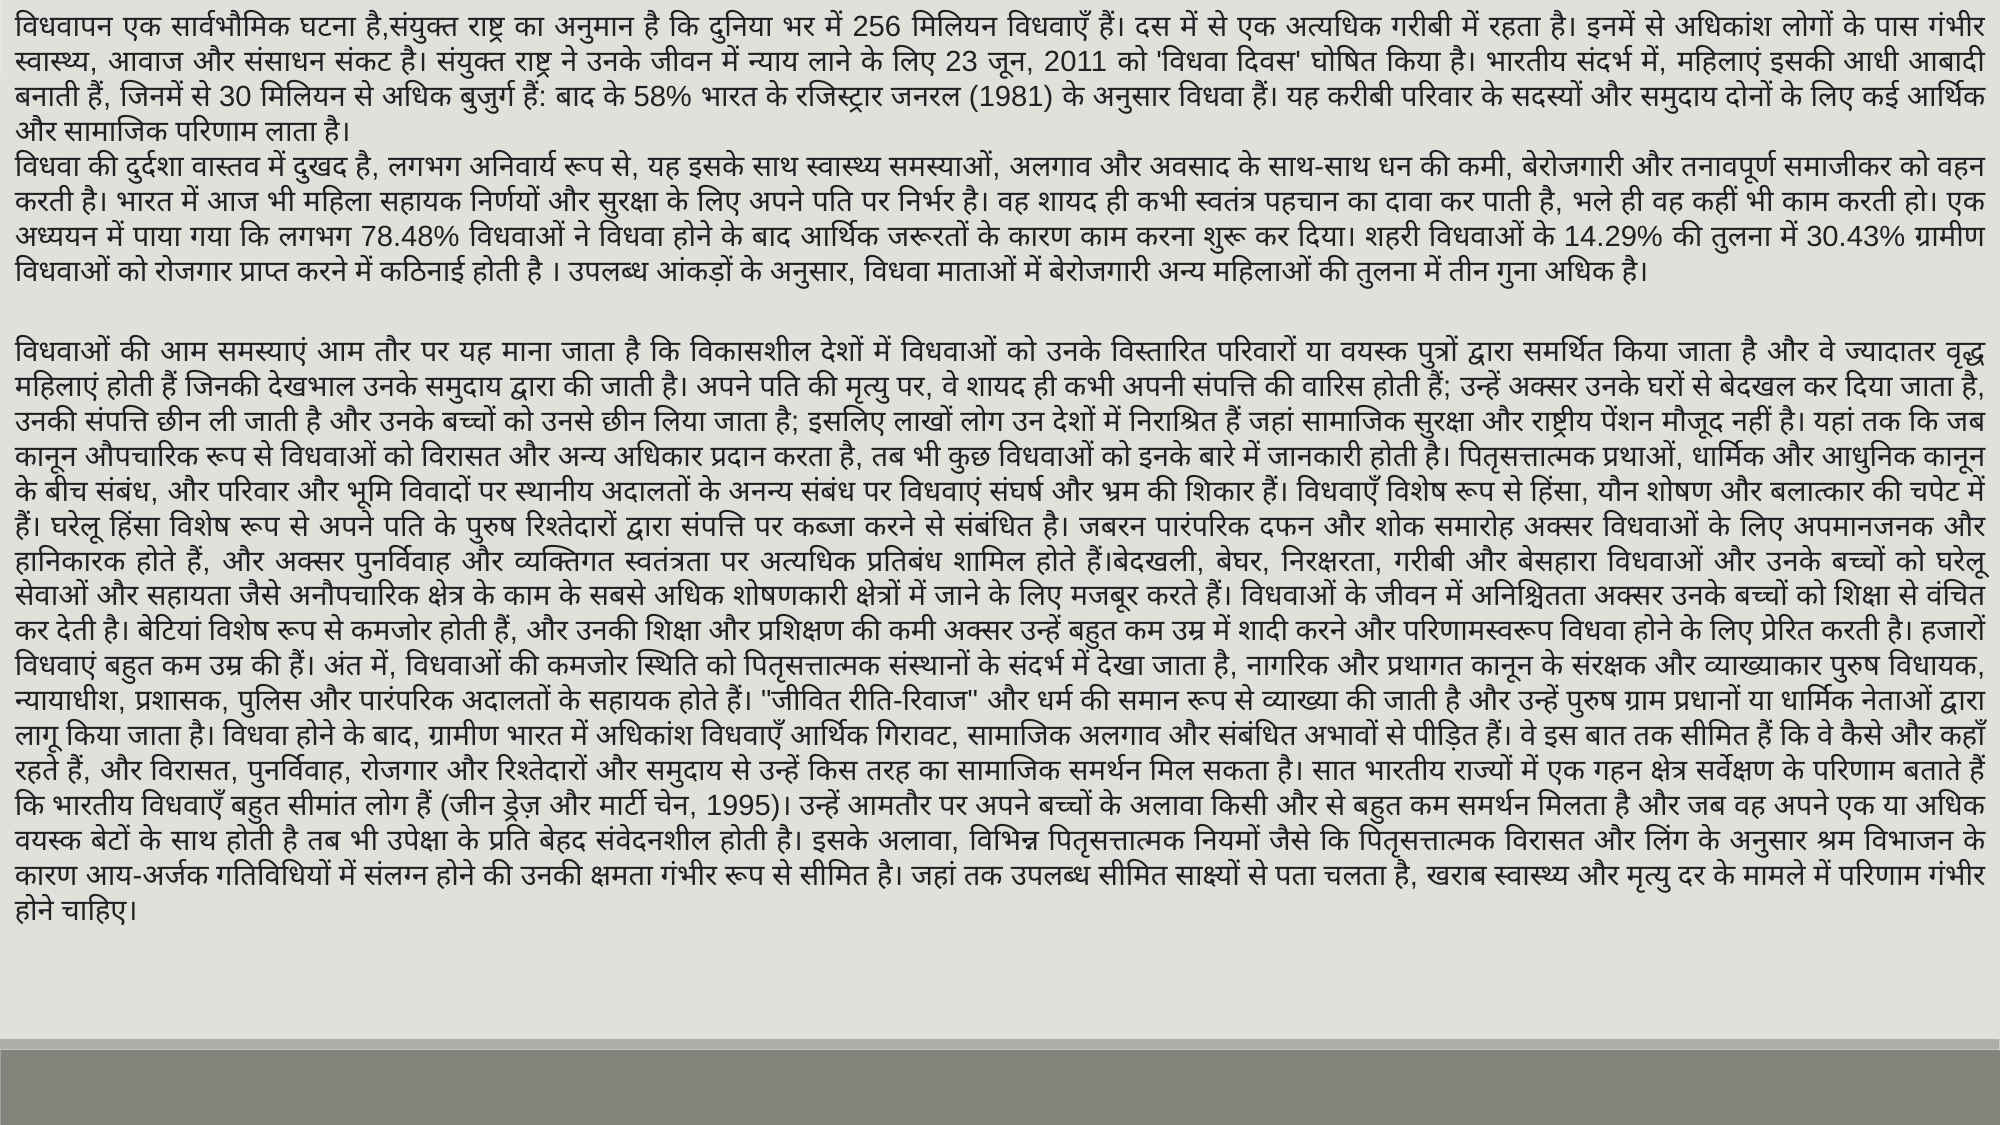

विधवापन एक सार्वभौमिक घटना है,संयुक्त राष्ट्र का अनुमान है कि दुनिया भर में 256 मिलियन विधवाएँ हैं। दस में से एक अत्यधिक गरीबी में रहता है। इनमें से अधिकांश लोगों के पास गंभीर स्वास्थ्य, आवाज और संसाधन संकट है। संयुक्त राष्ट्र ने उनके जीवन में न्याय लाने के लिए 23 जून, 2011 को 'विधवा दिवस' घोषित किया है। भारतीय संदर्भ में, महिलाएं इसकी आधी आबादी बनाती हैं, जिनमें से 30 मिलियन से अधिक बुजुर्ग हैं: बाद के 58% भारत के रजिस्ट्रार जनरल (1981) के अनुसार विधवा हैं। यह करीबी परिवार के सदस्यों और समुदाय दोनों के लिए कई आर्थिक और सामाजिक परिणाम लाता है।
विधवा की दुर्दशा वास्तव में दुखद है, लगभग अनिवार्य रूप से, यह इसके साथ स्वास्थ्य समस्याओं, अलगाव और अवसाद के साथ-साथ धन की कमी, बेरोजगारी और तनावपूर्ण समाजीकर को वहन करती है। भारत में आज भी महिला सहायक निर्णयों और सुरक्षा के लिए अपने पति पर निर्भर है। वह शायद ही कभी स्वतंत्र पहचान का दावा कर पाती है, भले ही वह कहीं भी काम करती हो। एक अध्ययन में पाया गया कि लगभग 78.48% विधवाओं ने विधवा होने के बाद आर्थिक जरूरतों के कारण काम करना शुरू कर दिया। शहरी विधवाओं के 14.29% की तुलना में 30.43% ग्रामीण विधवाओं को रोजगार प्राप्त करने में कठिनाई होती है । उपलब्ध आंकड़ों के अनुसार, विधवा माताओं में बेरोजगारी अन्य महिलाओं की तुलना में तीन गुना अधिक है।

विधवाओं की आम समस्याएं आम तौर पर यह माना जाता है कि विकासशील देशों में विधवाओं को उनके विस्तारित परिवारों या वयस्क पुत्रों द्वारा समर्थित किया जाता है और वे ज्यादातर वृद्ध महिलाएं होती हैं जिनकी देखभाल उनके समुदाय द्वारा की जाती है। अपने पति की मृत्यु पर, वे शायद ही कभी अपनी संपत्ति की वारिस होती हैं; उन्हें अक्सर उनके घरों से बेदखल कर दिया जाता है, उनकी संपत्ति छीन ली जाती है और उनके बच्चों को उनसे छीन लिया जाता है; इसलिए लाखों लोग उन देशों में निराश्रित हैं जहां सामाजिक सुरक्षा और राष्ट्रीय पेंशन मौजूद नहीं है। यहां तक ​​कि जब कानून औपचारिक रूप से विधवाओं को विरासत और अन्य अधिकार प्रदान करता है, तब भी कुछ विधवाओं को इनके बारे में जानकारी होती है। पितृसत्तात्मक प्रथाओं, धार्मिक और आधुनिक कानून के बीच संबंध, और परिवार और भूमि विवादों पर स्थानीय अदालतों के अनन्य संबंध पर विधवाएं संघर्ष और भ्रम की शिकार हैं। विधवाएँ विशेष रूप से हिंसा, यौन शोषण और बलात्कार की चपेट में हैं। घरेलू हिंसा विशेष रूप से अपने पति के पुरुष रिश्तेदारों द्वारा संपत्ति पर कब्जा करने से संबंधित है। जबरन पारंपरिक दफन और शोक समारोह अक्सर विधवाओं के लिए अपमानजनक और हानिकारक होते हैं, और अक्सर पुनर्विवाह और व्यक्तिगत स्वतंत्रता पर अत्यधिक प्रतिबंध शामिल होते हैं।बेदखली, बेघर, निरक्षरता, गरीबी और बेसहारा विधवाओं और उनके बच्चों को घरेलू सेवाओं और सहायता जैसे अनौपचारिक क्षेत्र के काम के सबसे अधिक शोषणकारी क्षेत्रों में जाने के लिए मजबूर करते हैं। विधवाओं के जीवन में अनिश्चितता अक्सर उनके बच्चों को शिक्षा से वंचित कर देती है। बेटियां विशेष रूप से कमजोर होती हैं, और उनकी शिक्षा और प्रशिक्षण की कमी अक्सर उन्हें बहुत कम उम्र में शादी करने और परिणामस्वरूप विधवा होने के लिए प्रेरित करती है। हजारों विधवाएं बहुत कम उम्र की हैं। अंत में, विधवाओं की कमजोर स्थिति को पितृसत्तात्मक संस्थानों के संदर्भ में देखा जाता है, नागरिक और प्रथागत कानून के संरक्षक और व्याख्याकार पुरुष विधायक, न्यायाधीश, प्रशासक, पुलिस और पारंपरिक अदालतों के सहायक होते हैं। "जीवित रीति-रिवाज" और धर्म की समान रूप से व्याख्या की जाती है और उन्हें पुरुष ग्राम प्रधानों या धार्मिक नेताओं द्वारा लागू किया जाता है। विधवा होने के बाद, ग्रामीण भारत में अधिकांश विधवाएँ आर्थिक गिरावट, सामाजिक अलगाव और संबंधित अभावों से पीड़ित हैं। वे इस बात तक सीमित हैं कि वे कैसे और कहाँ रहते हैं, और विरासत, पुनर्विवाह, रोजगार और रिश्तेदारों और समुदाय से उन्हें किस तरह का सामाजिक समर्थन मिल सकता है। सात भारतीय राज्यों में एक गहन क्षेत्र सर्वेक्षण के परिणाम बताते हैं कि भारतीय विधवाएँ बहुत सीमांत लोग हैं (जीन ड्रेज़ और मार्टी चेन, 1995)। उन्हें आमतौर पर अपने बच्चों के अलावा किसी और से बहुत कम समर्थन मिलता है और जब वह अपने एक या अधिक वयस्क बेटों के साथ होती है तब भी उपेक्षा के प्रति बेहद संवेदनशील होती है। इसके अलावा, विभिन्न पितृसत्तात्मक नियमों जैसे कि पितृसत्तात्मक विरासत और लिंग के अनुसार श्रम विभाजन के कारण आय-अर्जक गतिविधियों में संलग्न होने की उनकी क्षमता गंभीर रूप से सीमित है। जहां तक ​​उपलब्ध सीमित साक्ष्यों से पता चलता है, खराब स्वास्थ्य और मृत्यु दर के मामले में परिणाम गंभीर होने चाहिए।